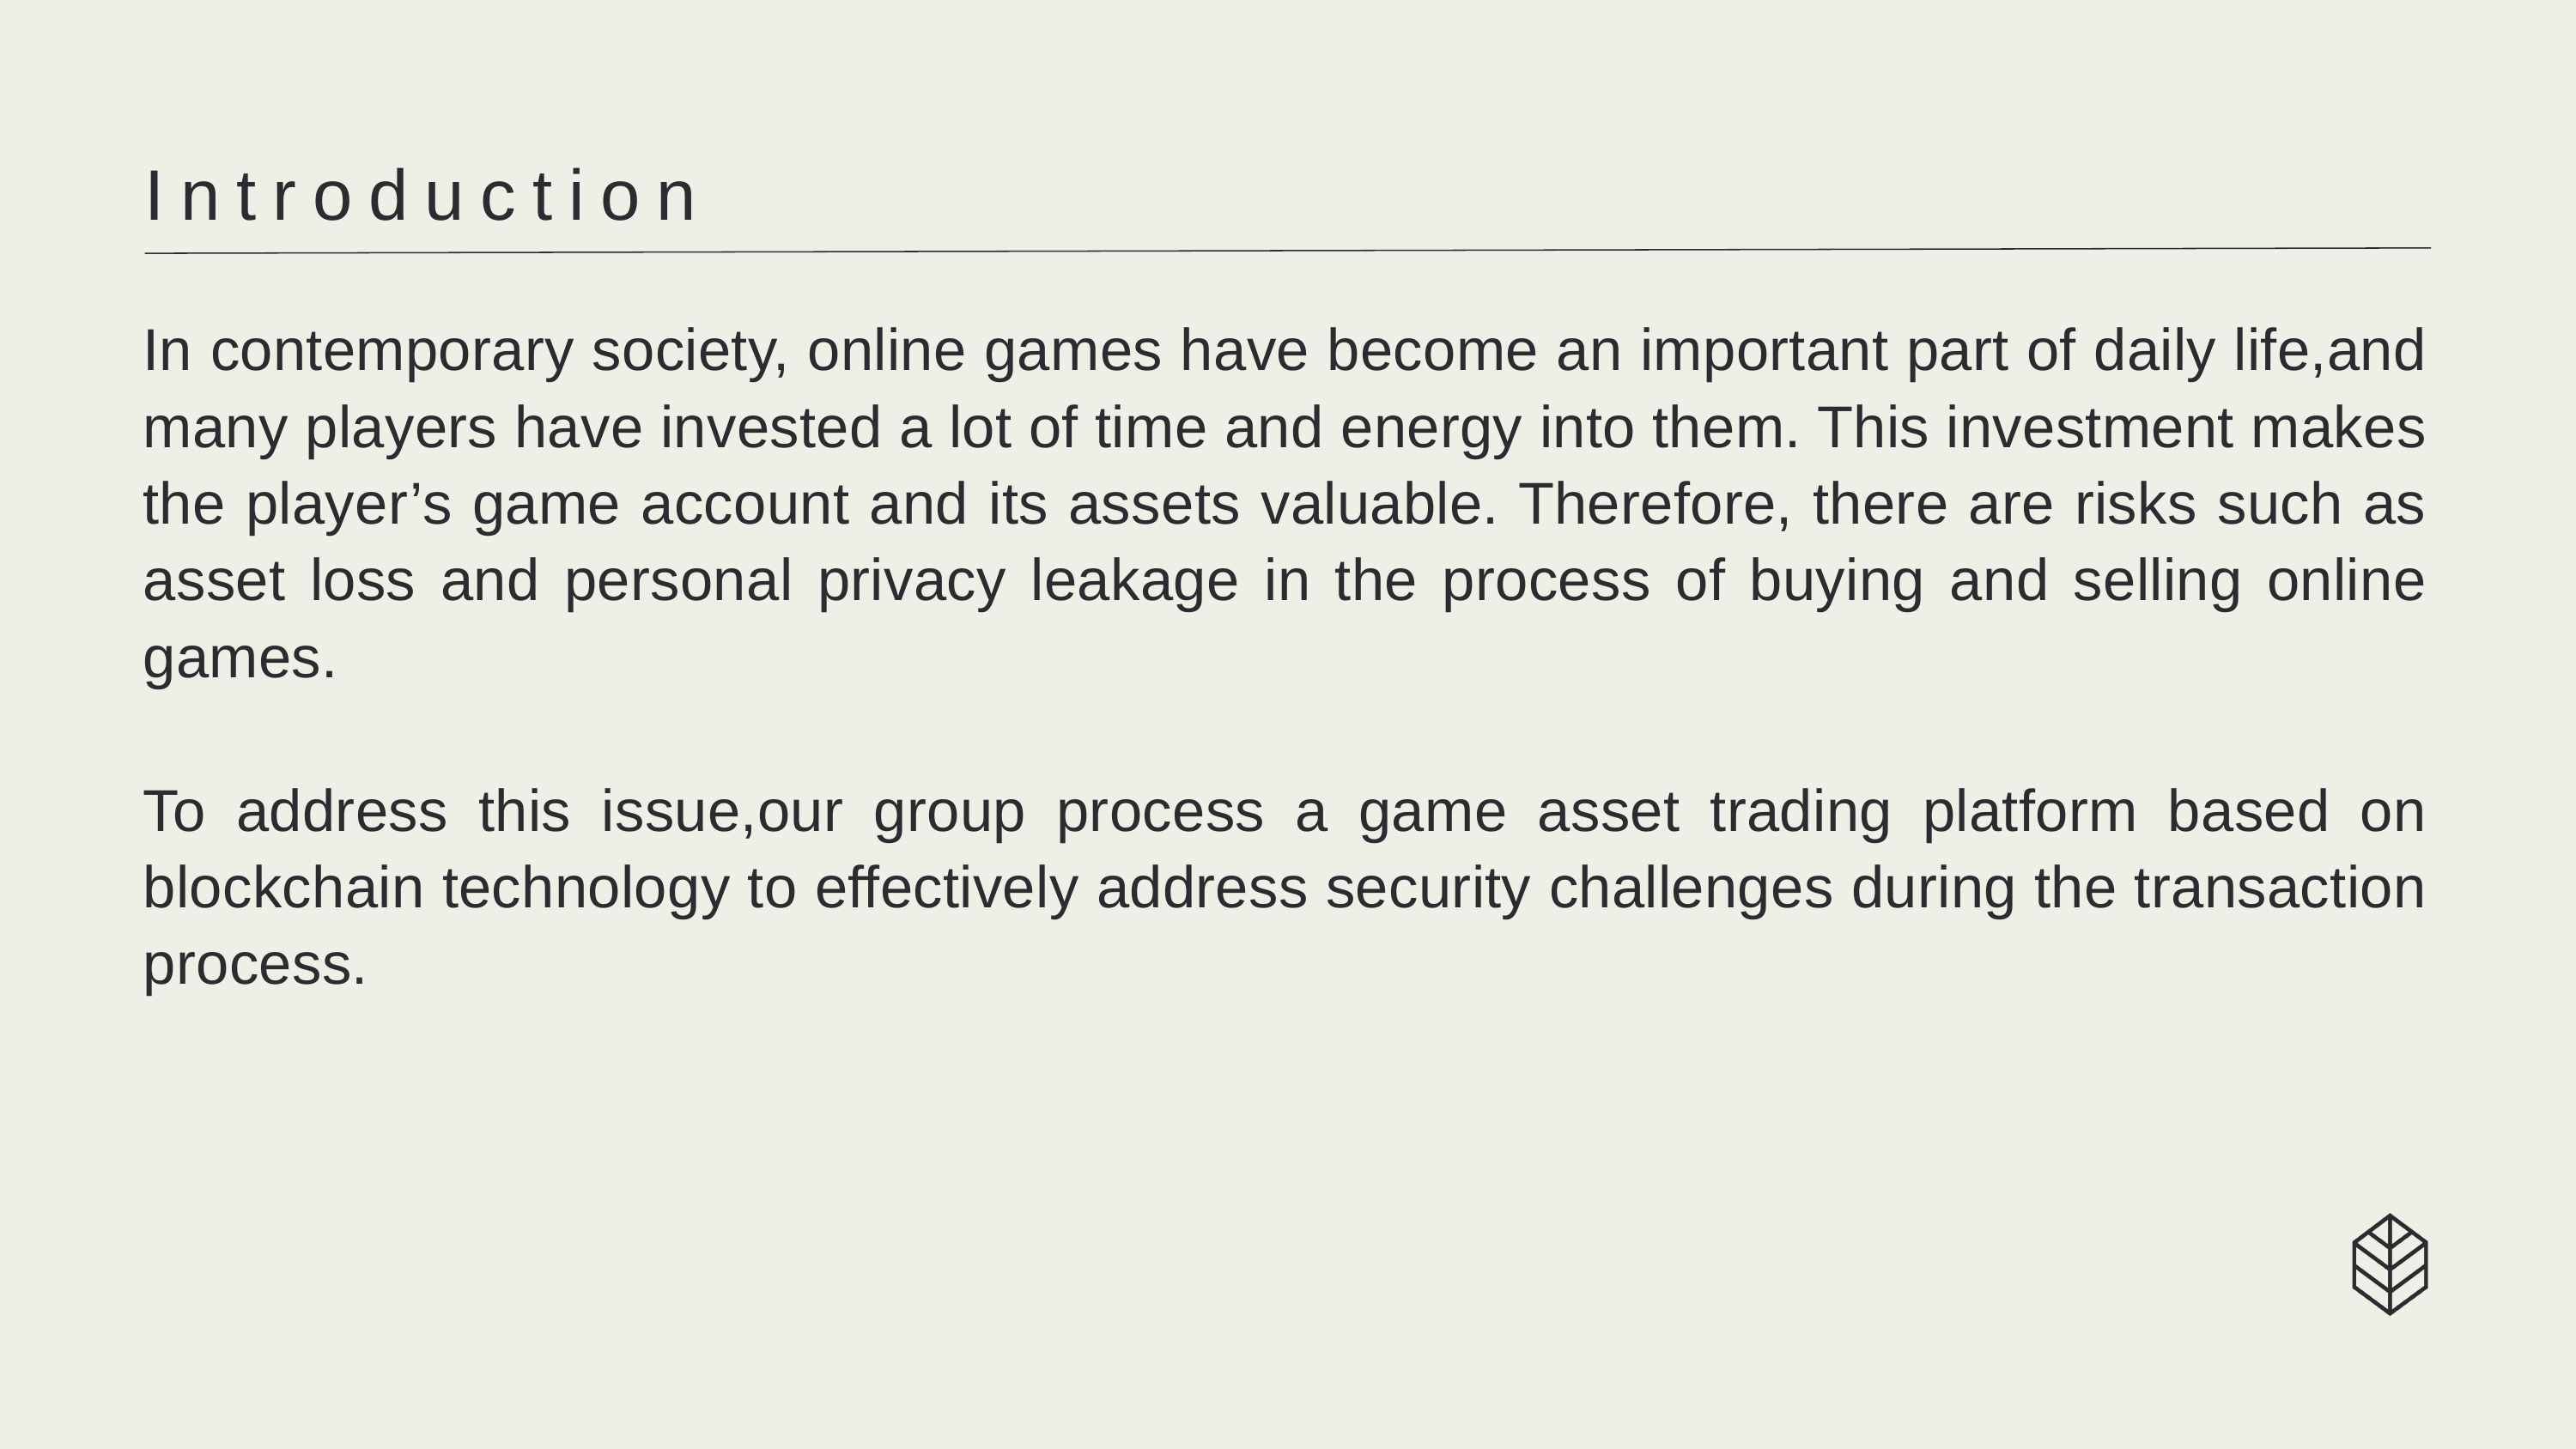

Introduction

In contemporary society, online games have become an important part of daily life,and many players have invested a lot of time and energy into them. This investment makes the player’s game account and its assets valuable. Therefore, there are risks such as asset loss and personal privacy leakage in the process of buying and selling online games.

To address this issue,our group process a game asset trading platform based on blockchain technology to effectively address security challenges during the transaction process.